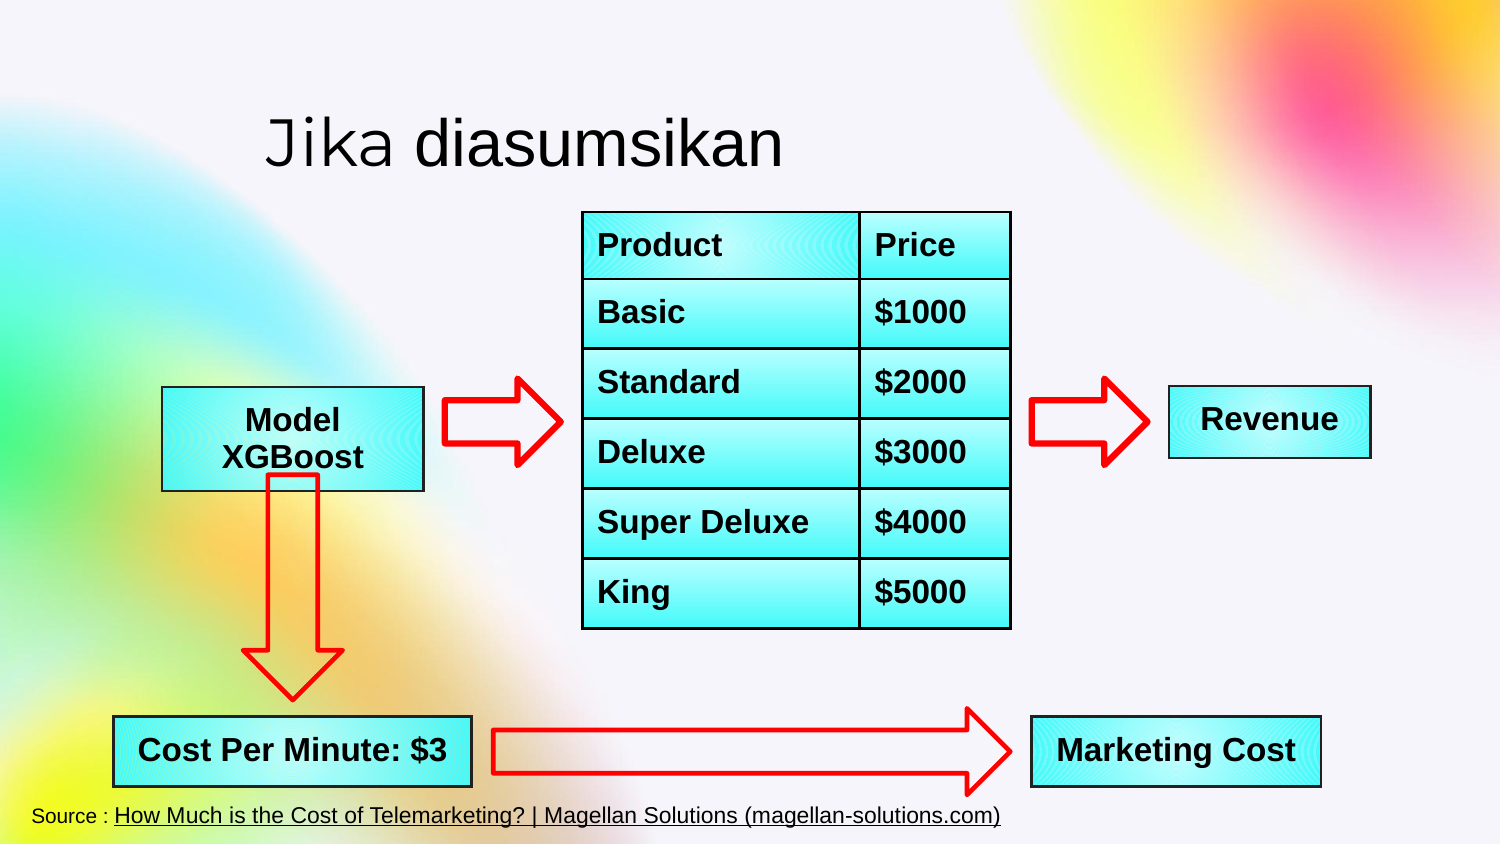

Jika diasumsikan
| Product | Price |
| --- | --- |
| Basic | $1000 |
| Standard | $2000 |
| Deluxe | $3000 |
| Super Deluxe | $4000 |
| King | $5000 |

| Revenue |
| --- |
| Model XGBoost |
| --- |

| Cost Per Minute: $3 |
| --- |
| Marketing Cost |
| --- |
Source : How Much is the Cost of Telemarketing? | Magellan Solutions (magellan-solutions.com)